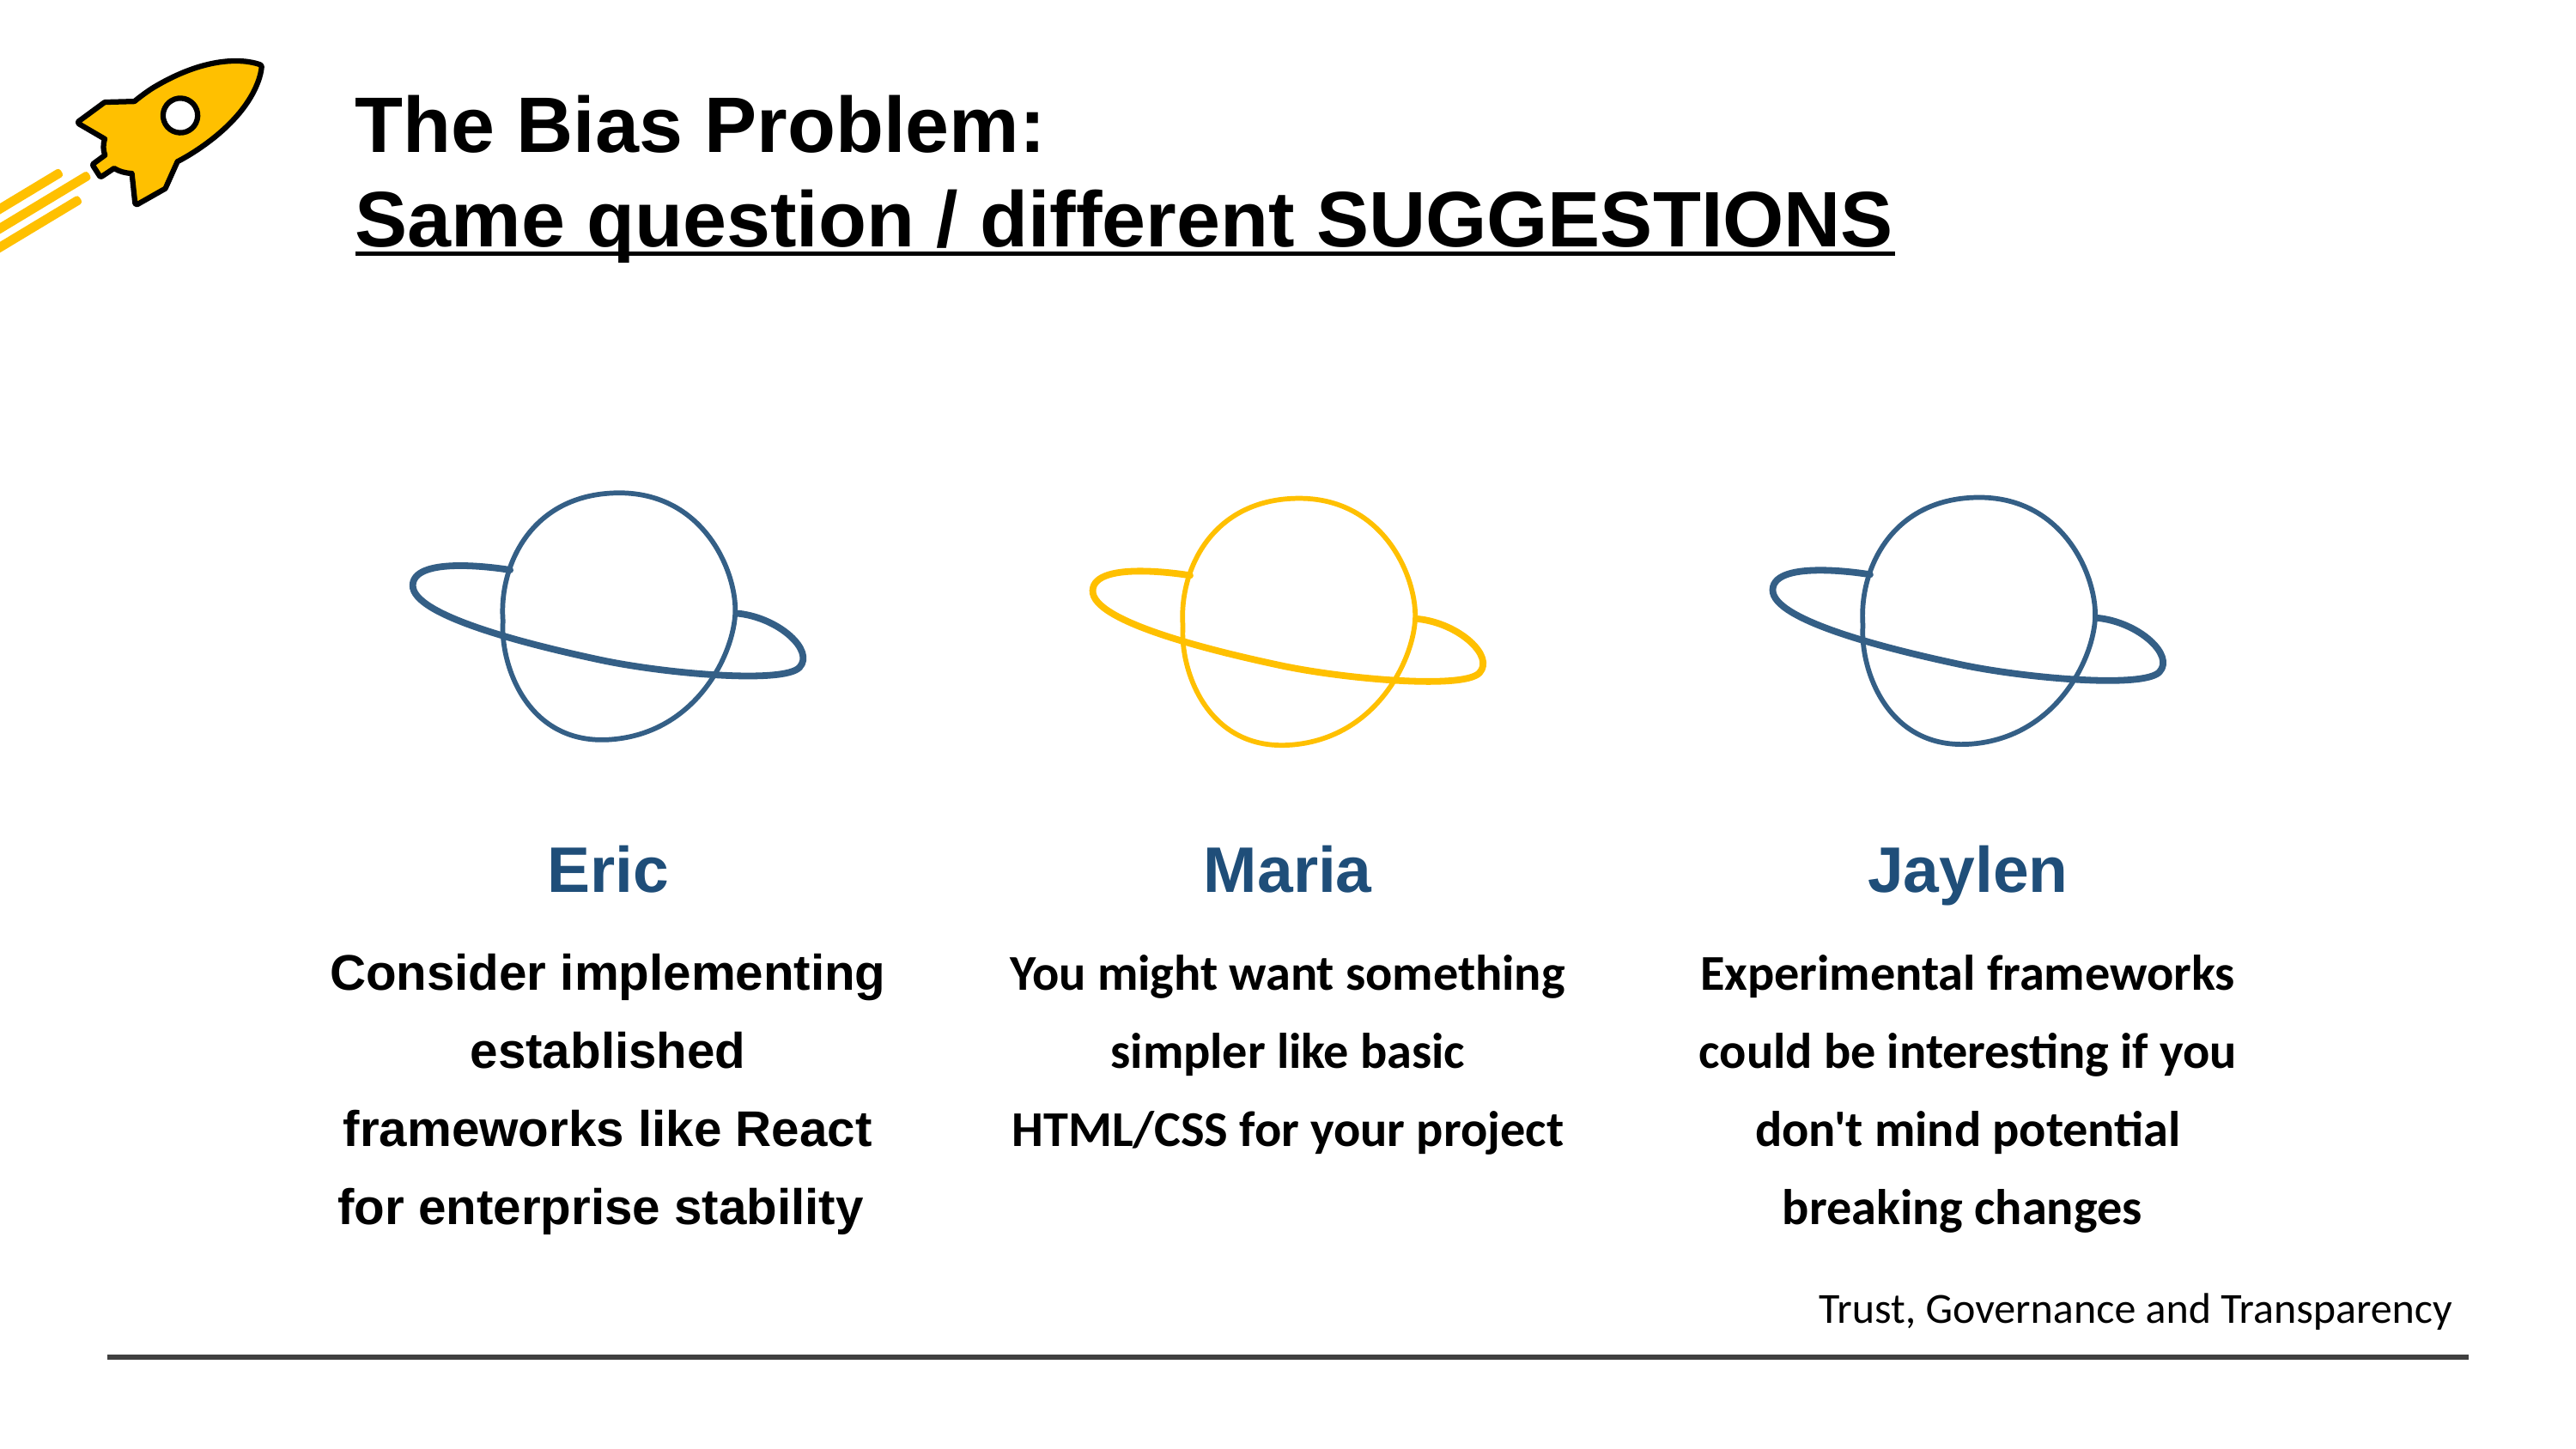

The Bias Problem:
Same question / different SUGGESTIONS

Eric
Maria
Jaylen
Consider implementing established frameworks like React for enterprise stability
You might want something simpler like basic HTML/CSS for your project
Experimental frameworks could be interesting if you don't mind potential breaking changes
Trust, Governance and Transparency